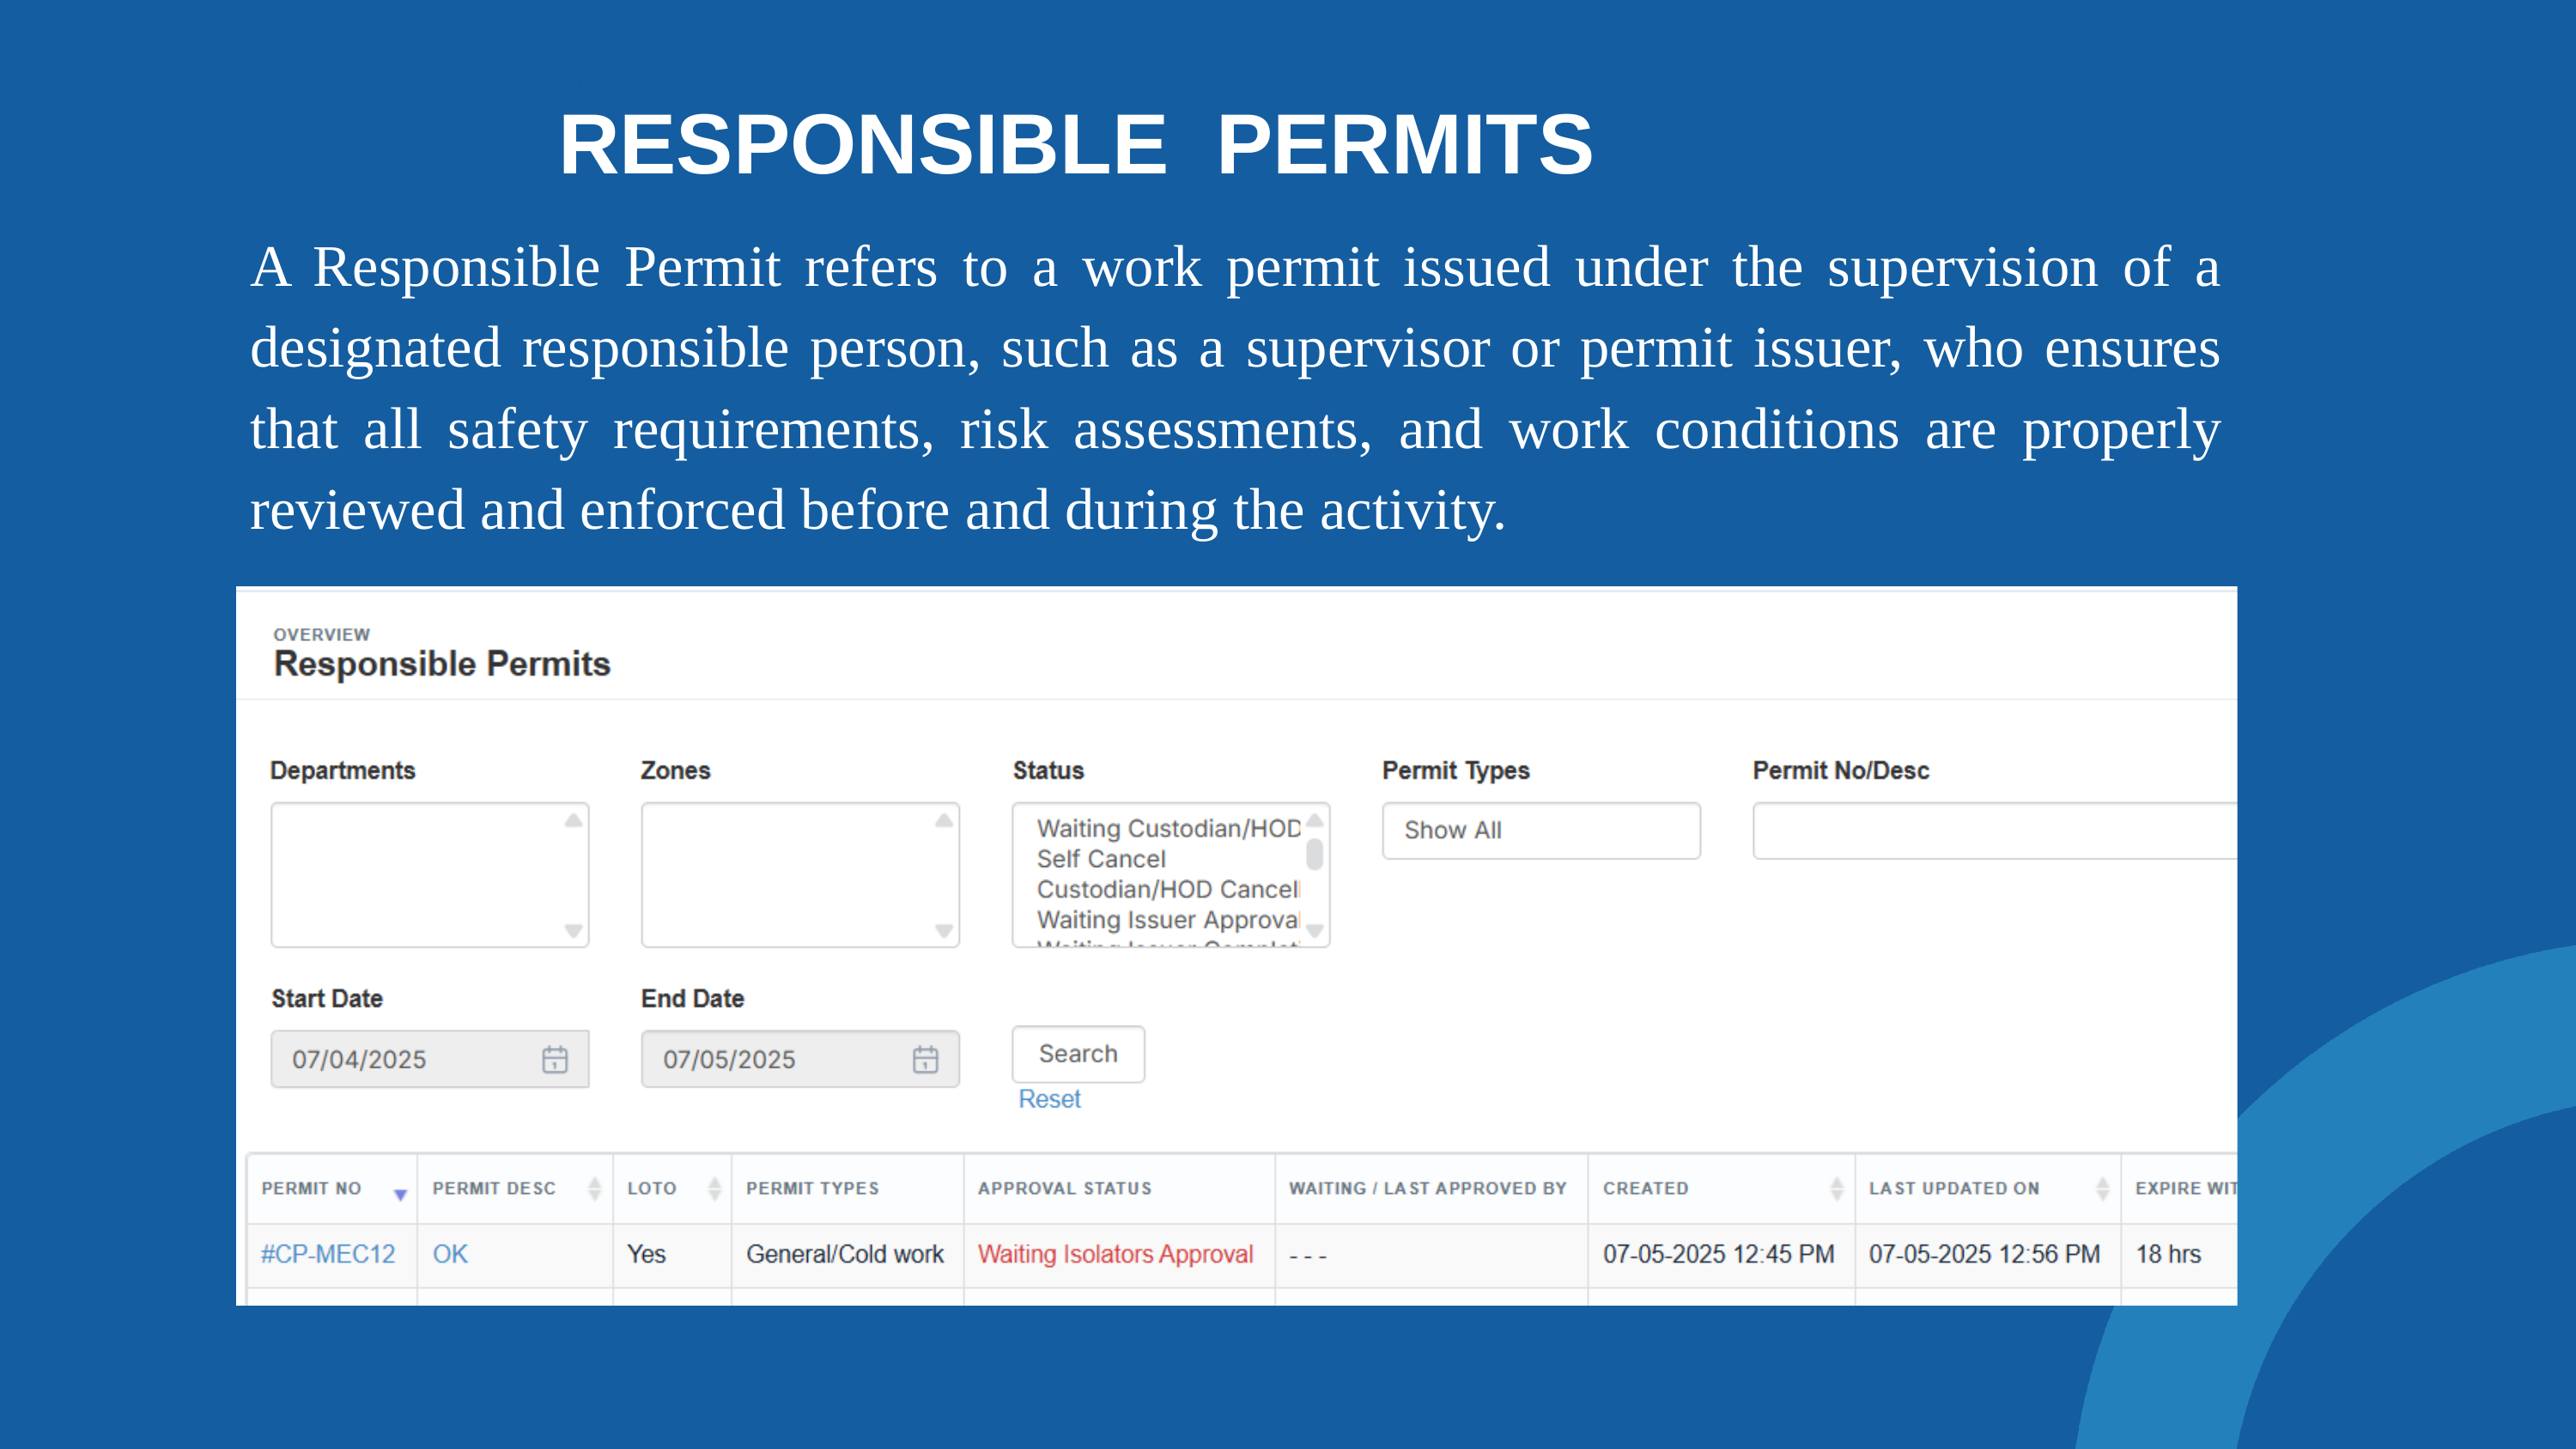

RESPONSIBLE  PERMITS
A Responsible Permit refers to a work permit issued under the supervision of a designated responsible person, such as a supervisor or permit issuer, who ensures that all safety requirements, risk assessments, and work conditions are properly reviewed and enforced before and during the activity.